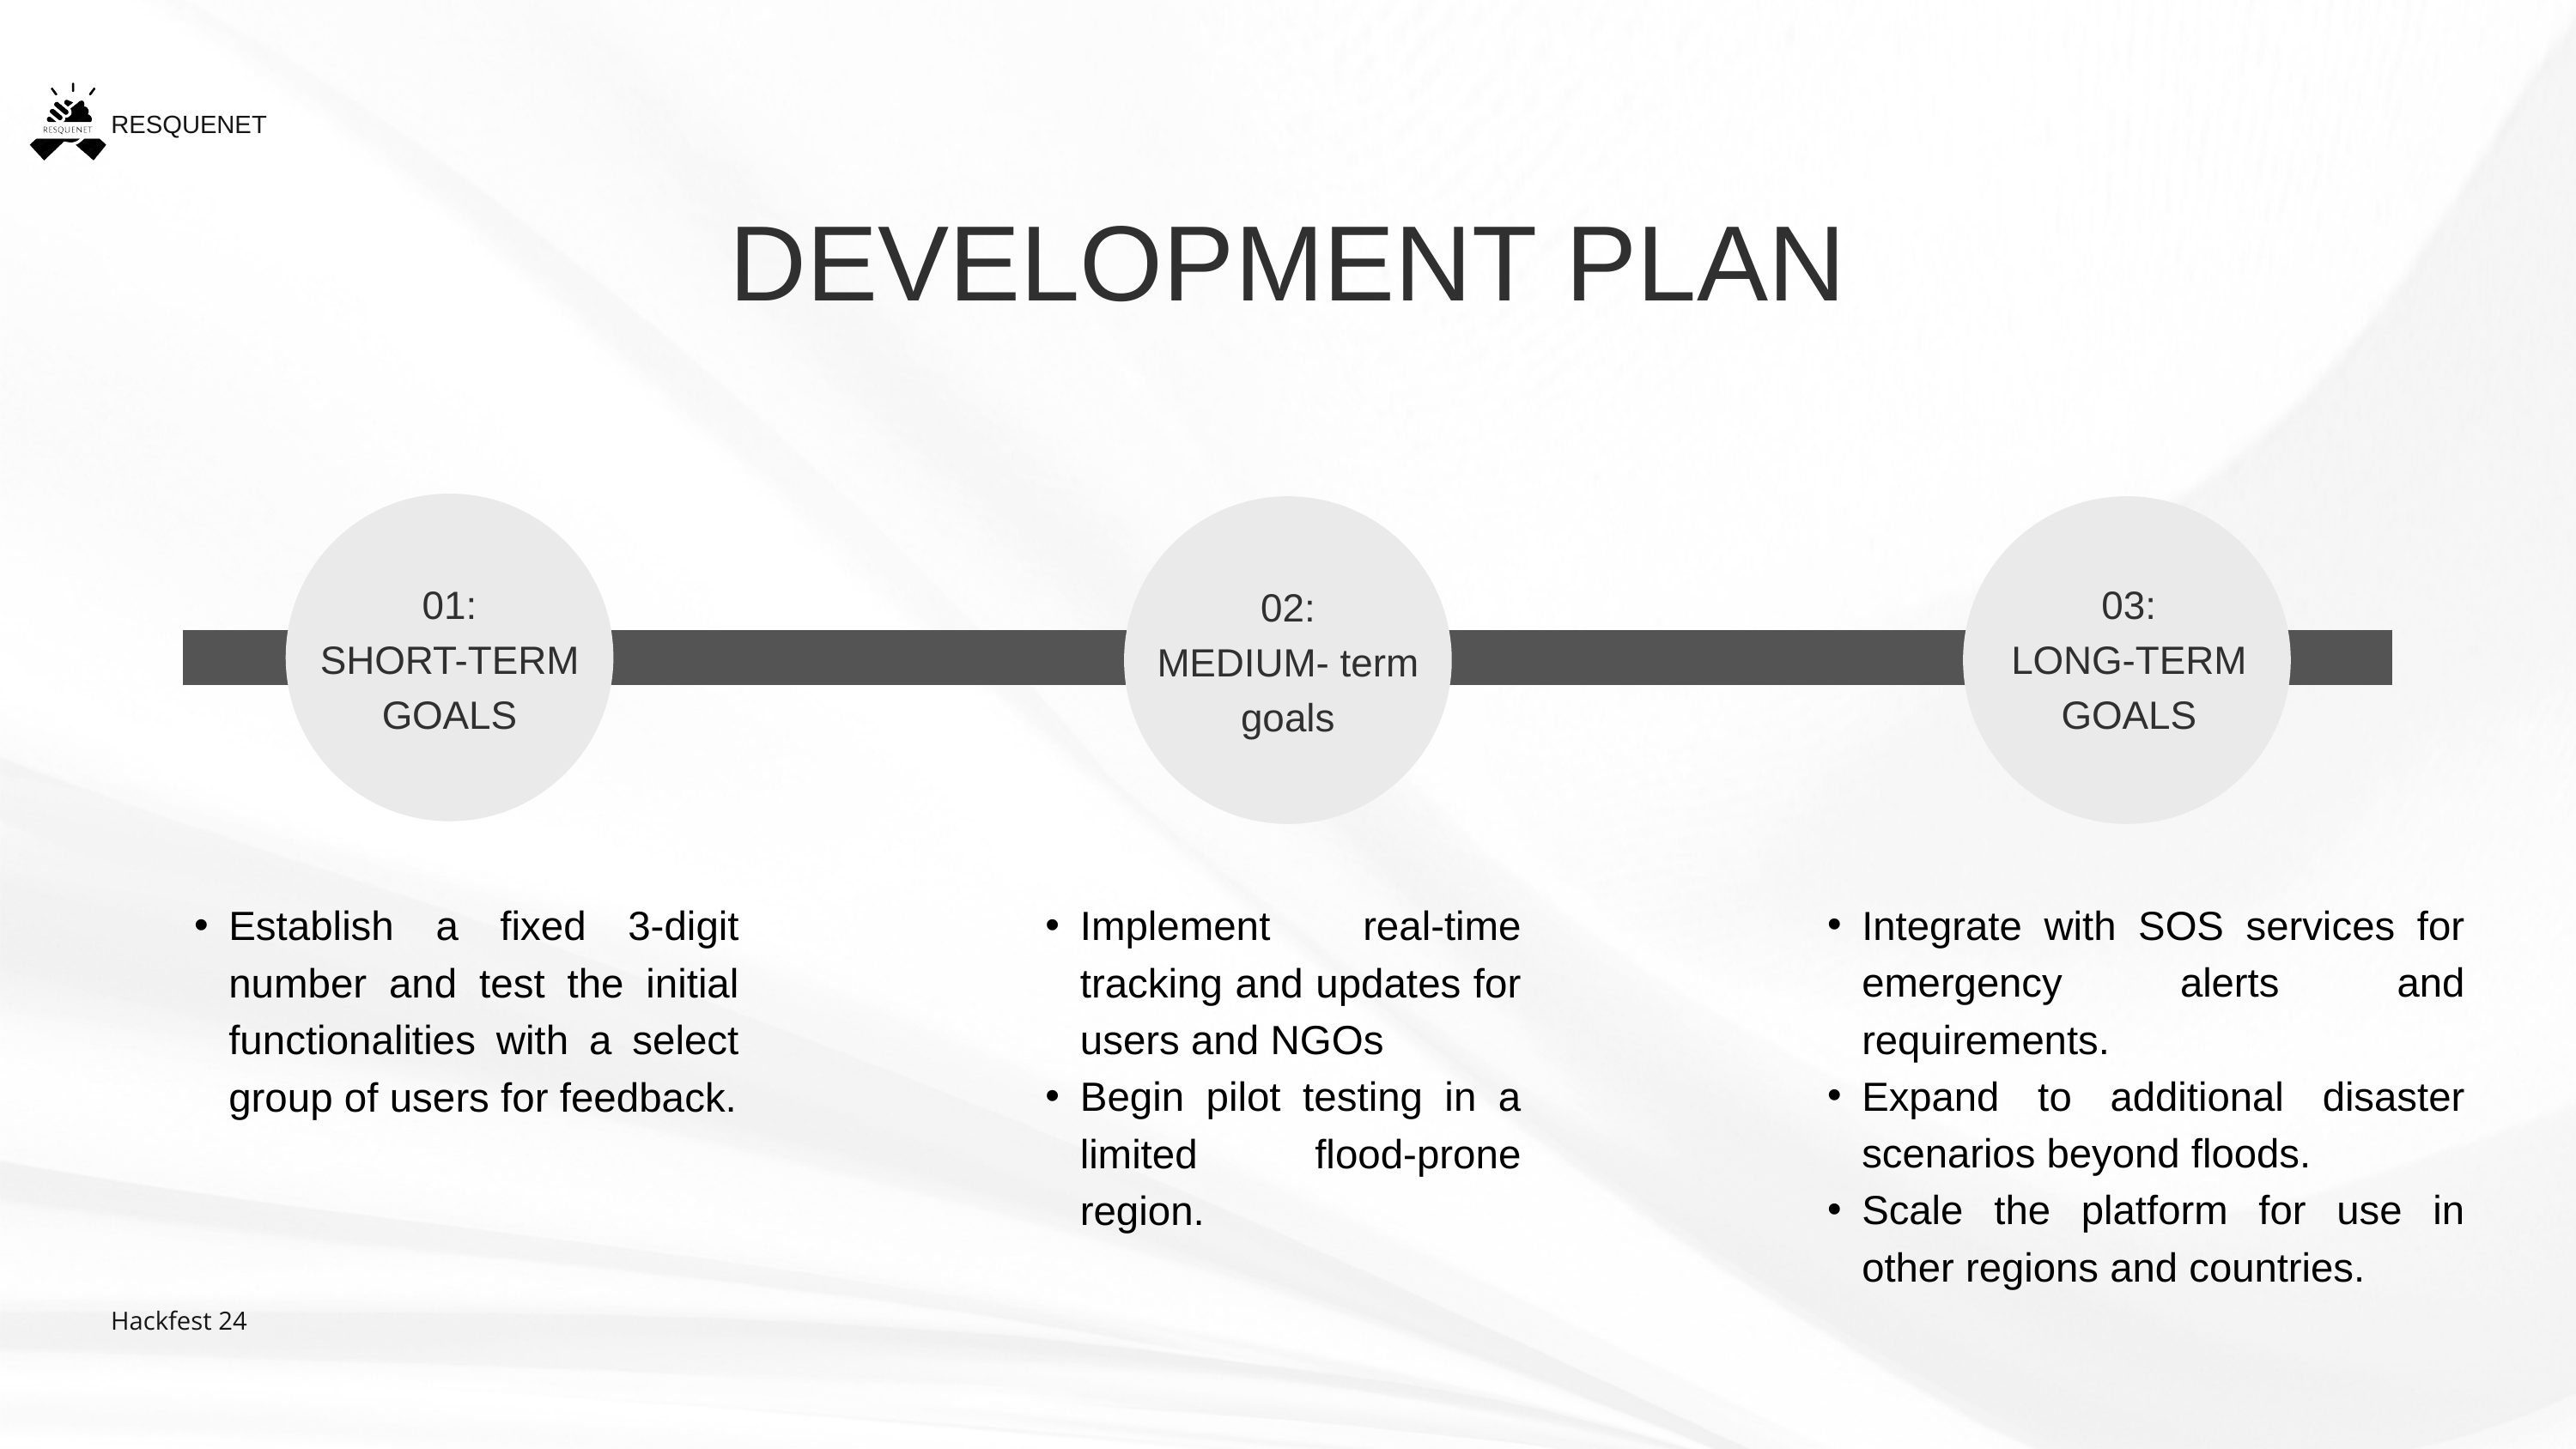

RESQUENET
DEVELOPMENT PLAN

03:
LONG-TERM GOALS
01:
SHORT-TERM GOALS
02:
MEDIUM- term goals

Establish a fixed 3-digit number and test the initial functionalities with a select group of users for feedback.
Implement real-time tracking and updates for users and NGOs
Begin pilot testing in a limited flood-prone region.
Integrate with SOS services for emergency alerts and requirements.
Expand to additional disaster scenarios beyond floods.
Scale the platform for use in other regions and countries.
Hackfest 24